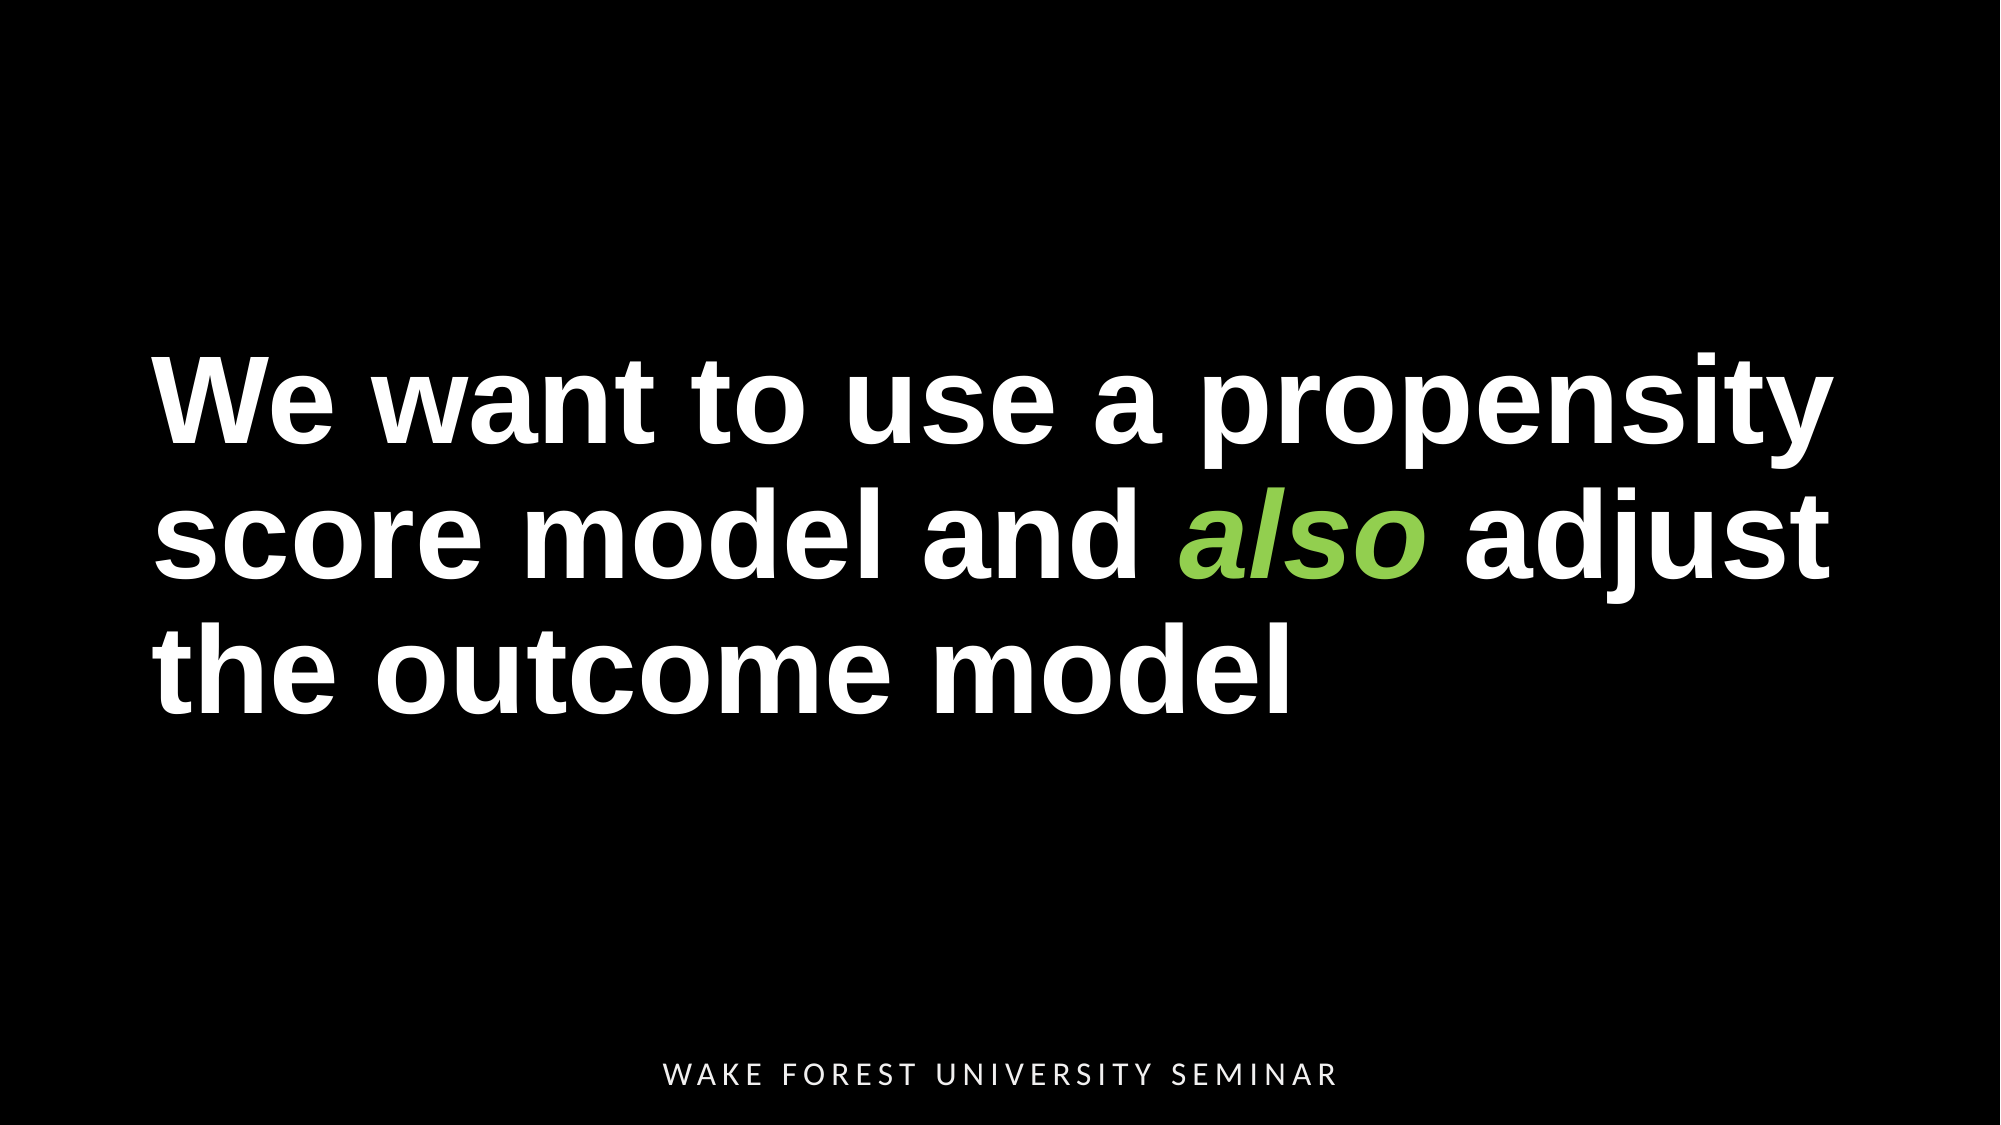

# We want to use a propensity score model and also adjust the outcome model